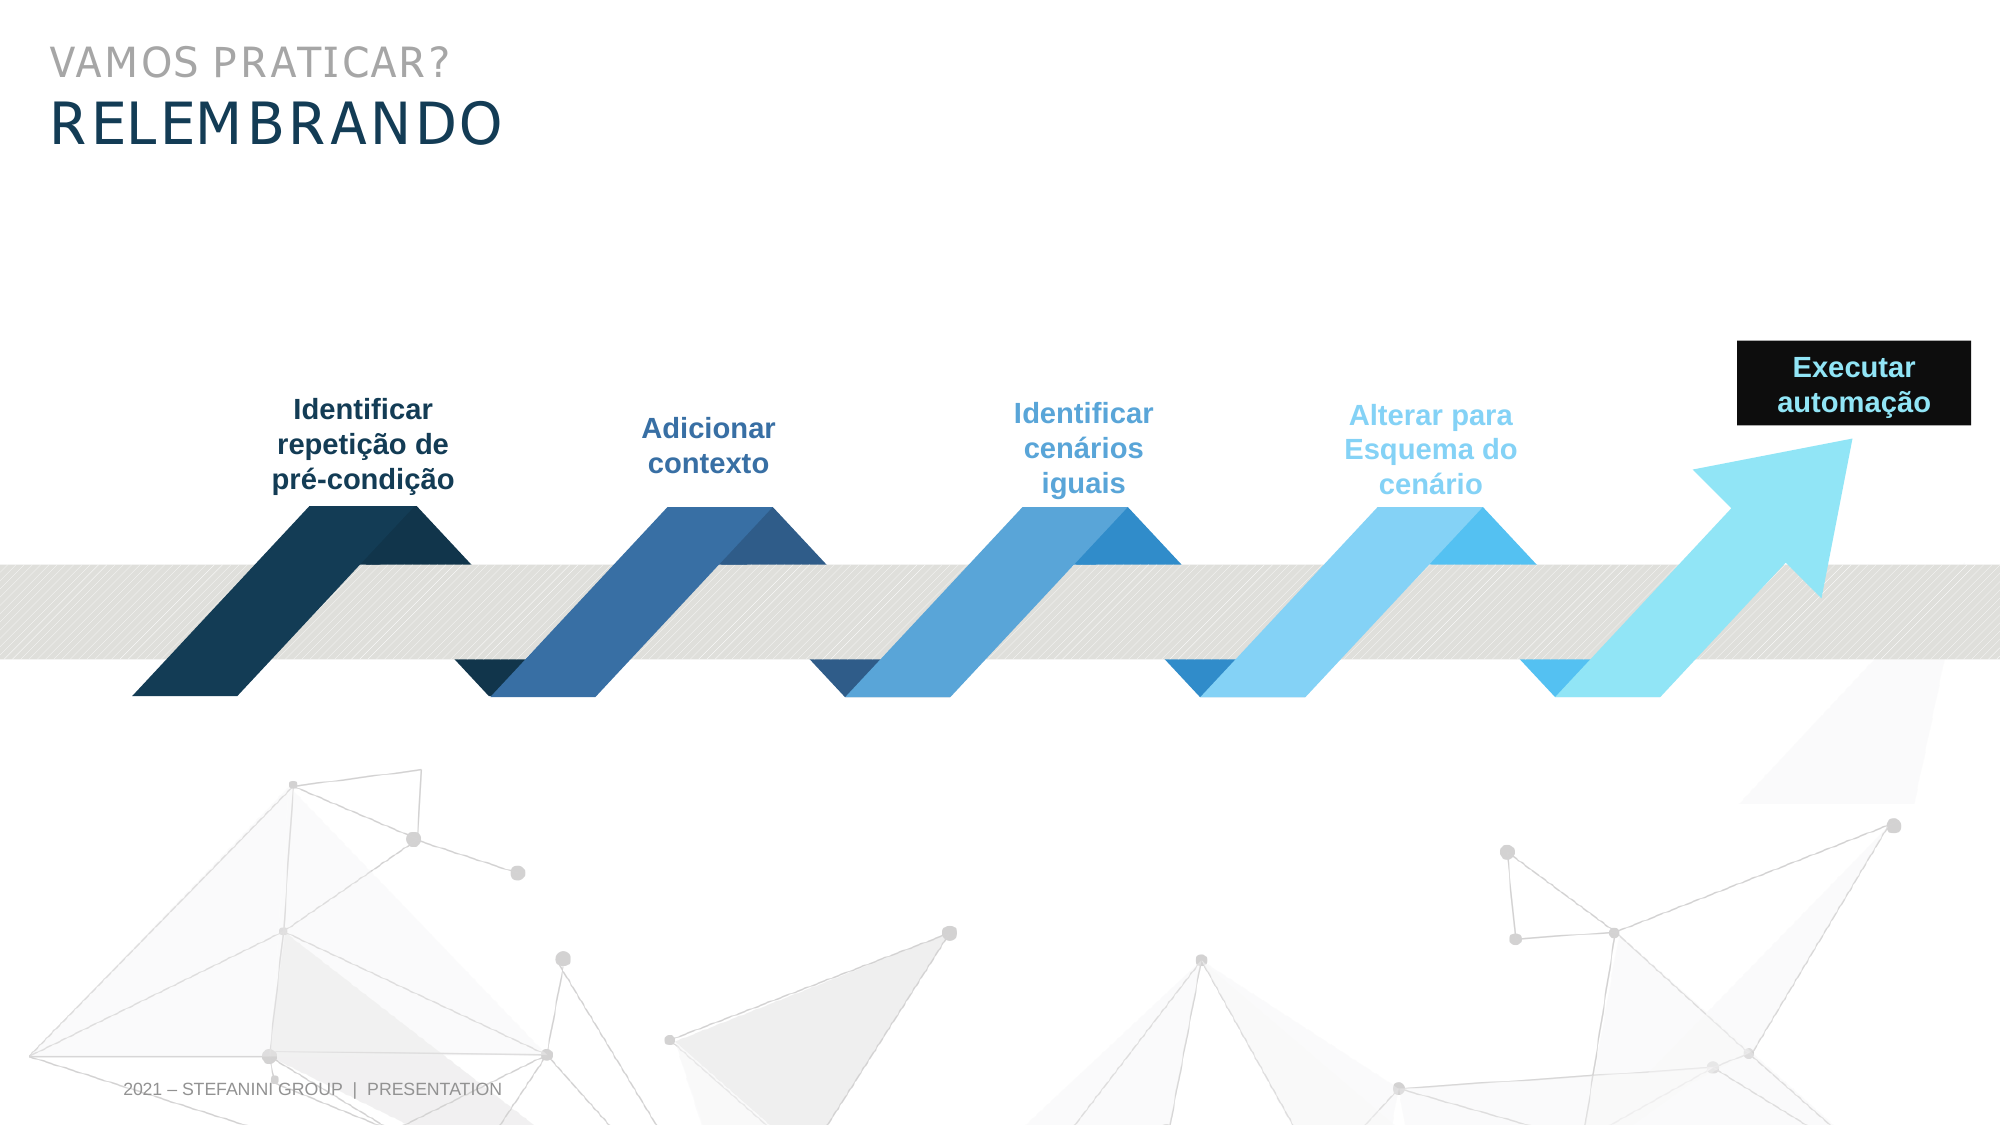

VAMOS PRATICAR?
RELEMBRANDO
Executar automação
Identificar repetição de pré-condição
Identificar cenários iguais
Alterar para Esquema do cenário
Adicionar contexto